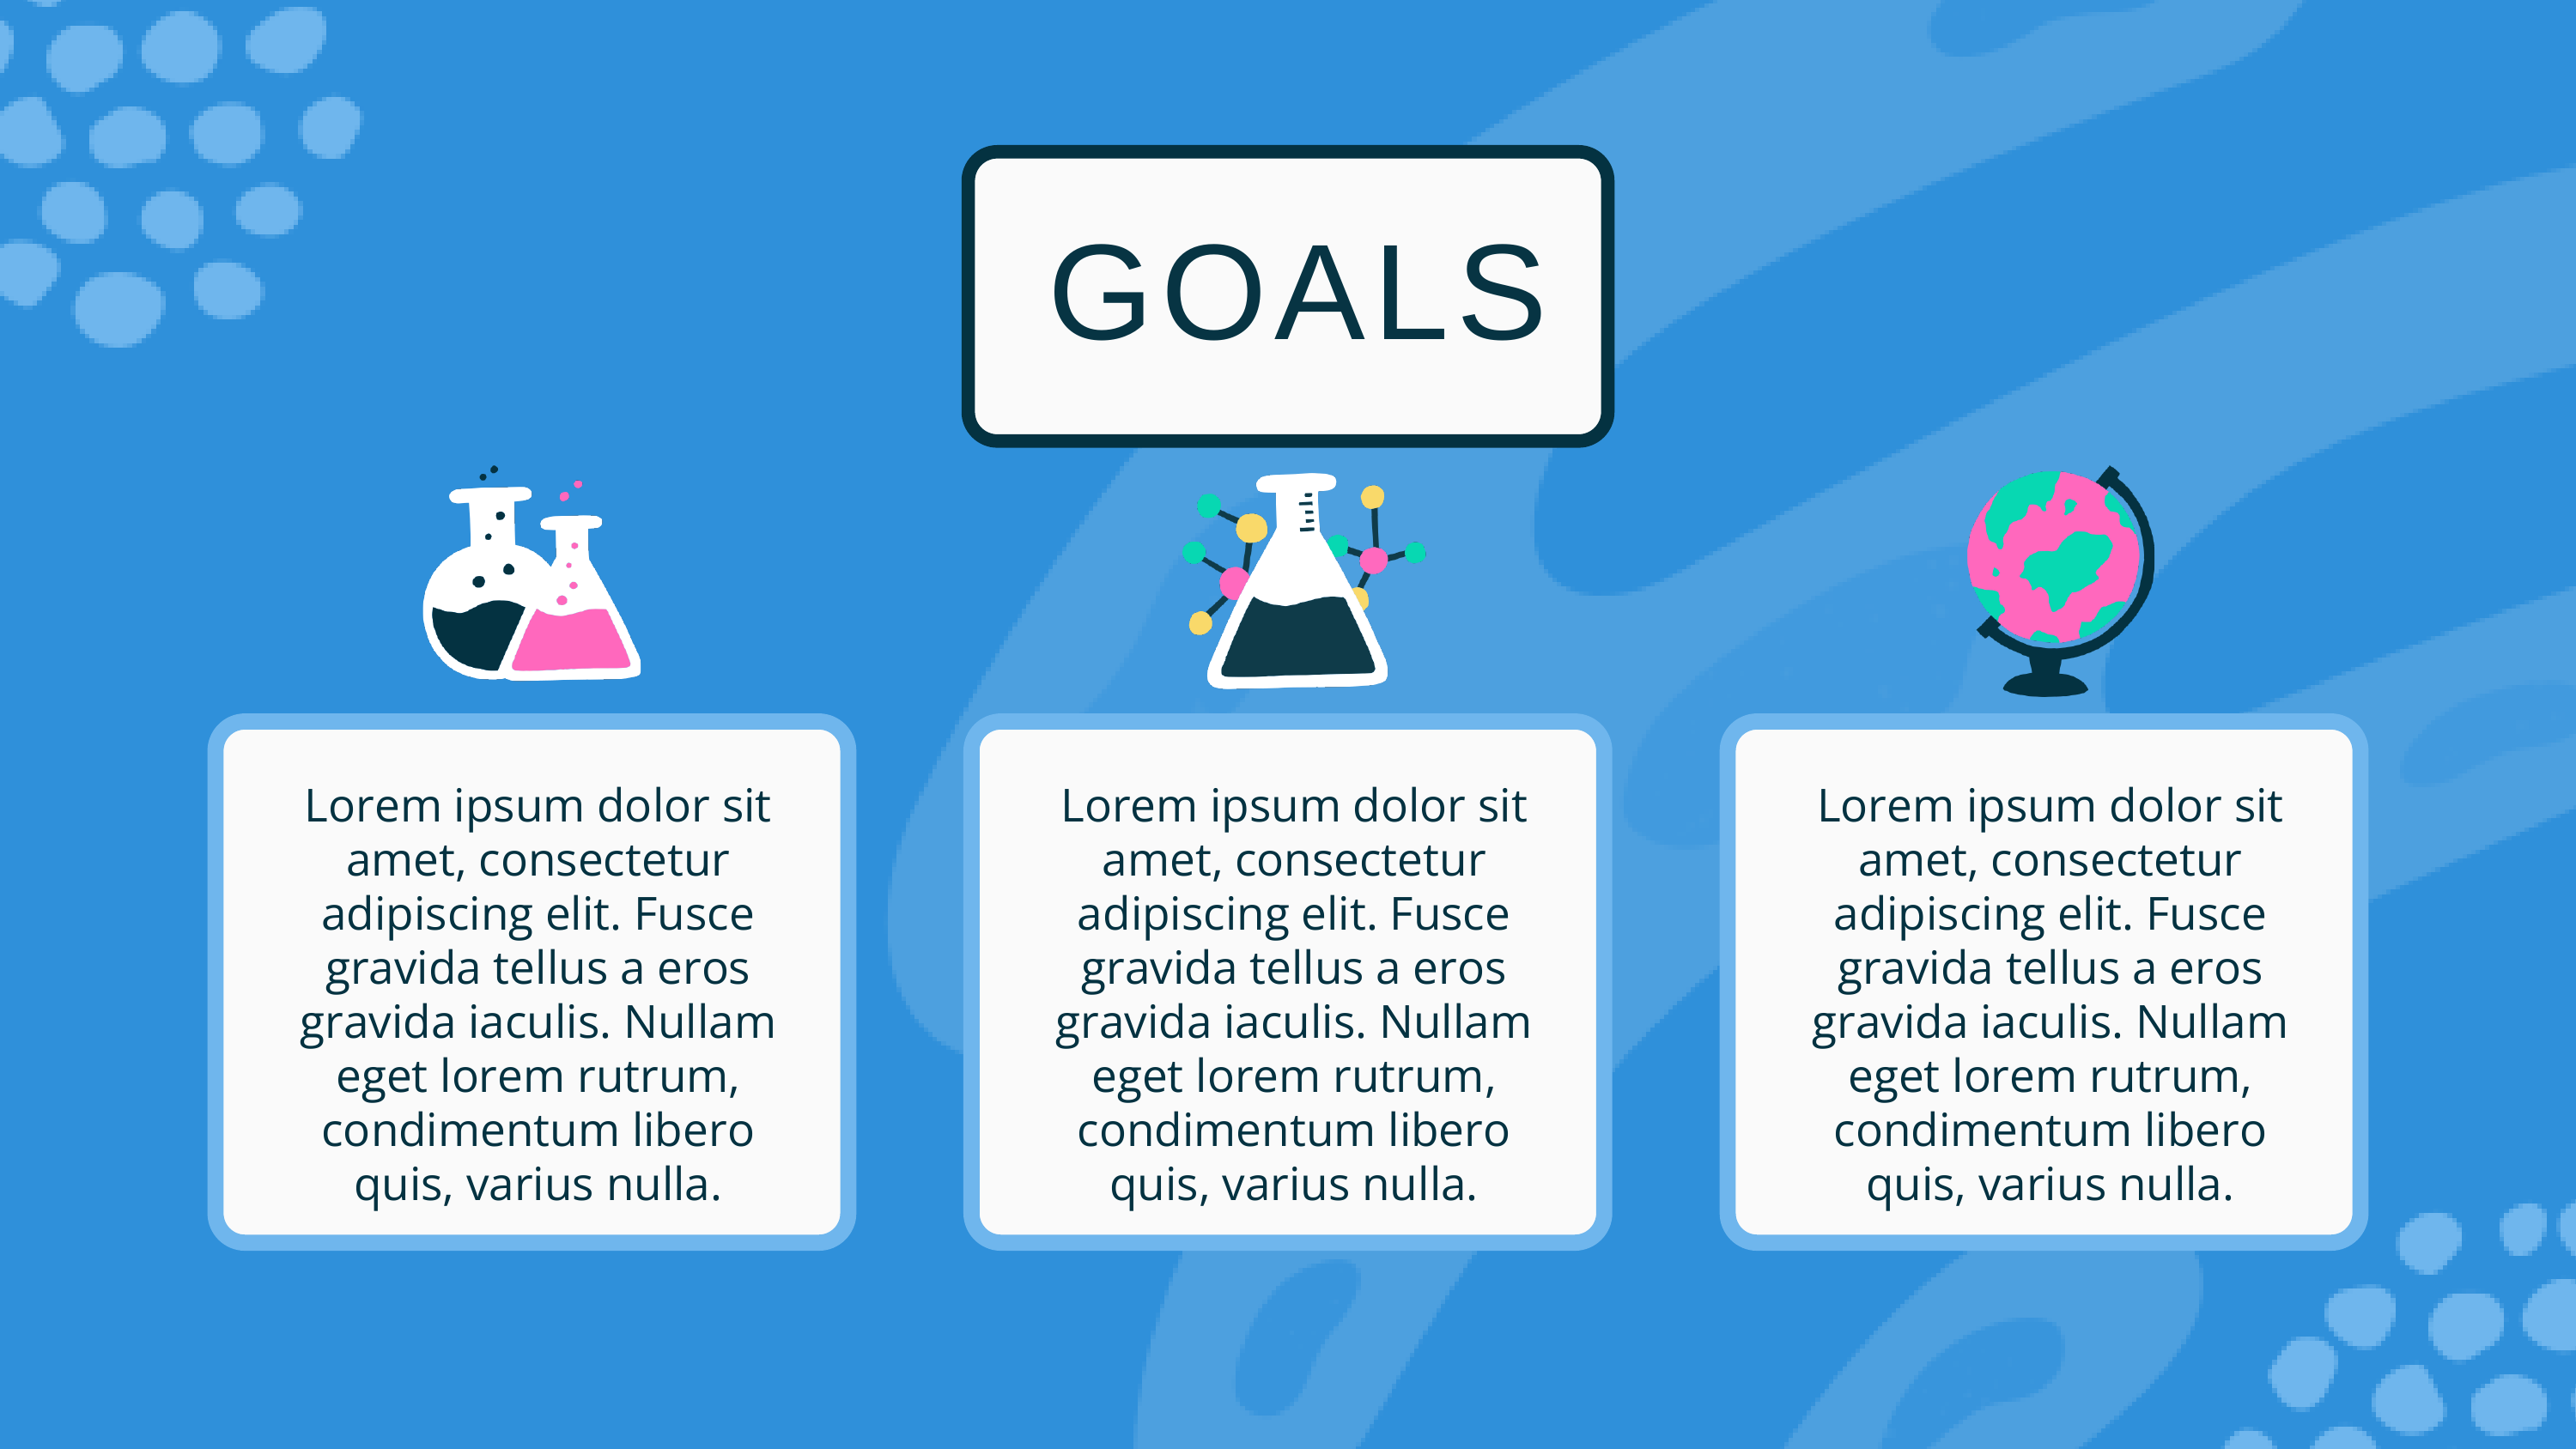

GOALS

Lorem ipsum dolor sit amet, consectetur adipiscing elit. Fusce gravida tellus a eros gravida iaculis. Nullam eget lorem rutrum, condimentum libero quis, varius nulla.
Lorem ipsum dolor sit amet, consectetur adipiscing elit. Fusce gravida tellus a eros gravida iaculis. Nullam eget lorem rutrum, condimentum libero quis, varius nulla.
Lorem ipsum dolor sit amet, consectetur adipiscing elit. Fusce gravida tellus a eros gravida iaculis. Nullam eget lorem rutrum, condimentum libero quis, varius nulla.